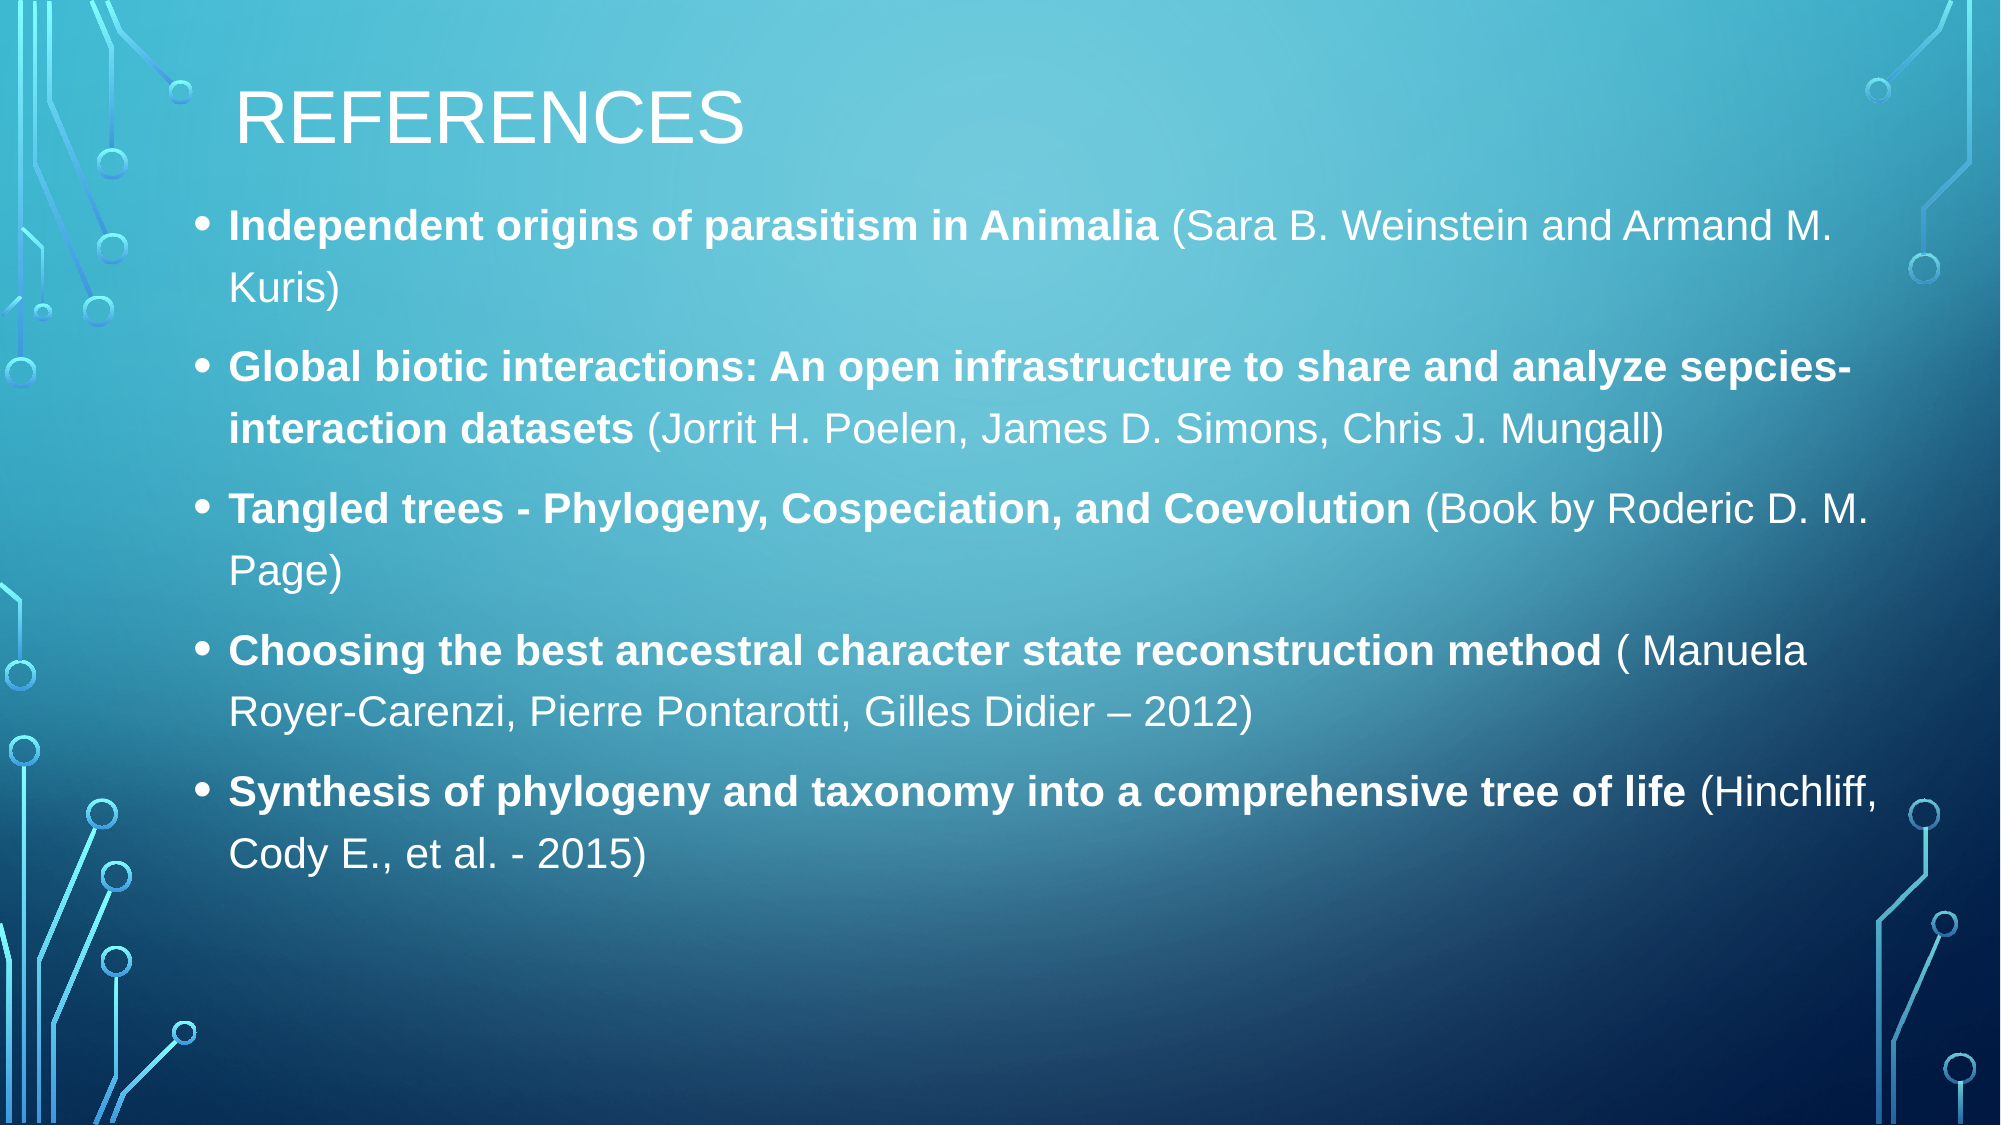

# References
Independent origins of parasitism in Animalia (Sara B. Weinstein and Armand M. Kuris)
Global biotic interactions: An open infrastructure to share and analyze sepcies-interaction datasets (Jorrit H. Poelen, James D. Simons, Chris J. Mungall)
Tangled trees - Phylogeny, Cospeciation, and Coevolution (Book by Roderic D. M. Page)
Choosing the best ancestral character state reconstruction method ( Manuela Royer-Carenzi, Pierre Pontarotti, Gilles Didier – 2012)
Synthesis of phylogeny and taxonomy into a comprehensive tree of life (Hinchliff, Cody E., et al. - 2015)